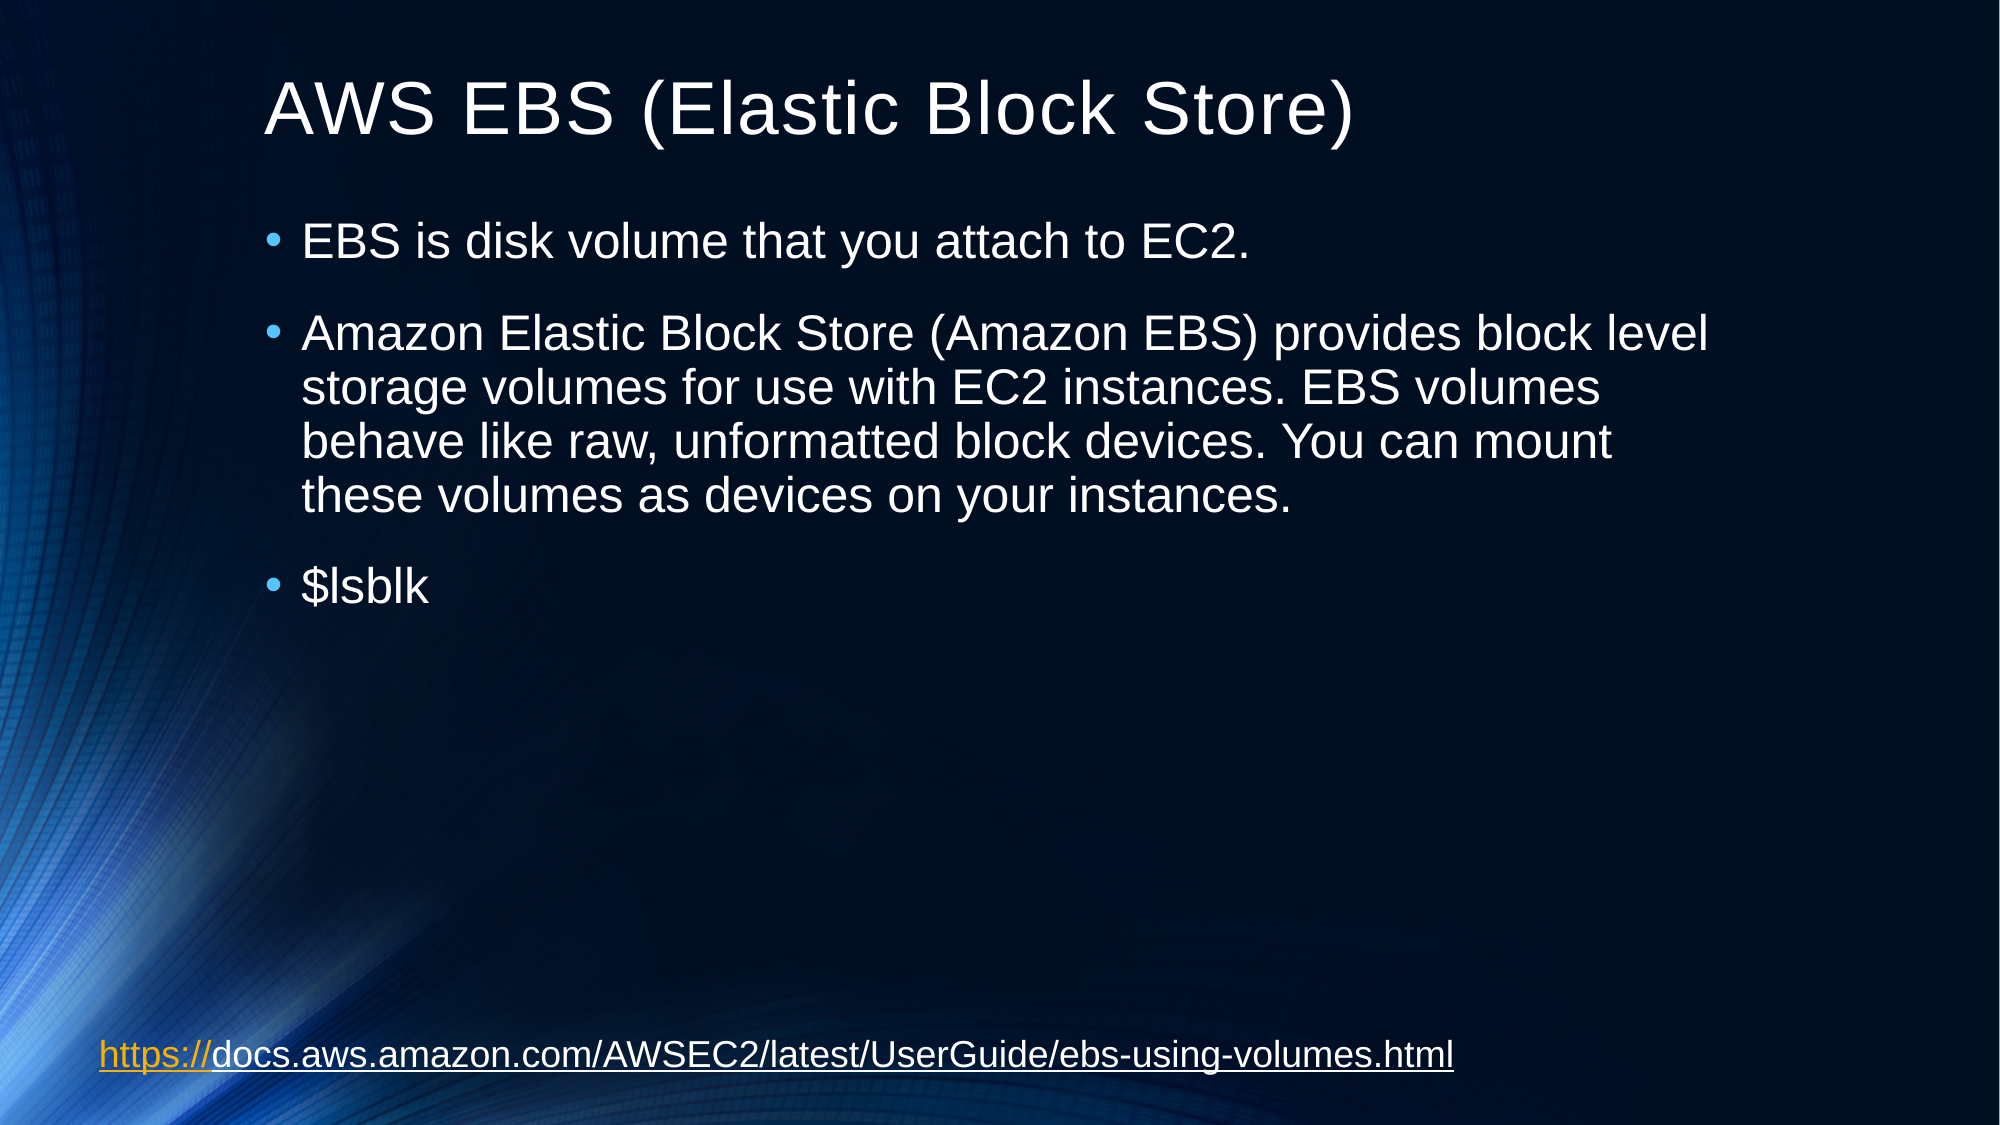

# AWS EBS (Elastic Block Store)
EBS is disk volume that you attach to EC2.
Amazon Elastic Block Store (Amazon EBS) provides block level storage volumes for use with EC2 instances. EBS volumes behave like raw, unformatted block devices. You can mount these volumes as devices on your instances.
$lsblk
https://docs.aws.amazon.com/AWSEC2/latest/UserGuide/ebs-using-volumes.html